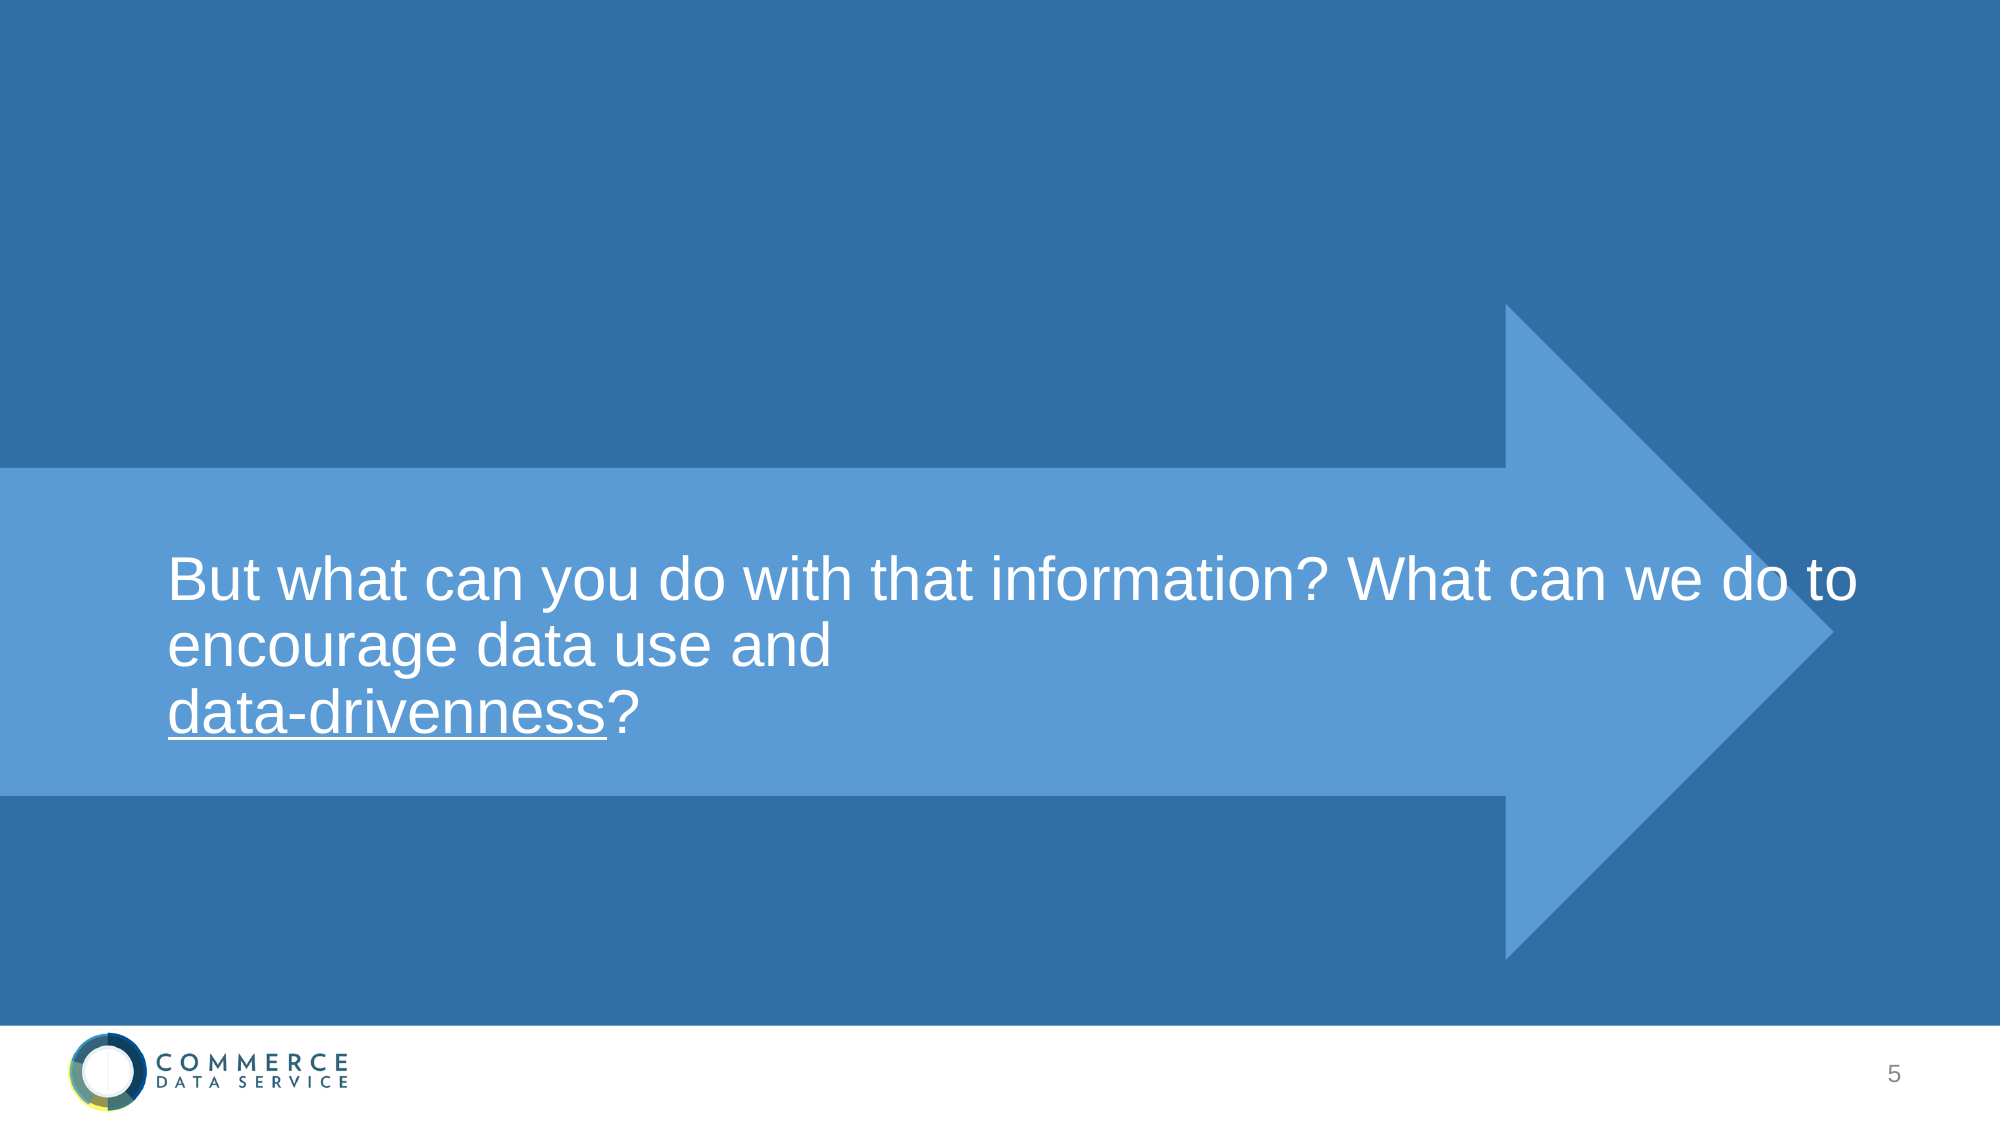

# But what can you do with that information? What can we do to encourage data use and data-drivenness?
5